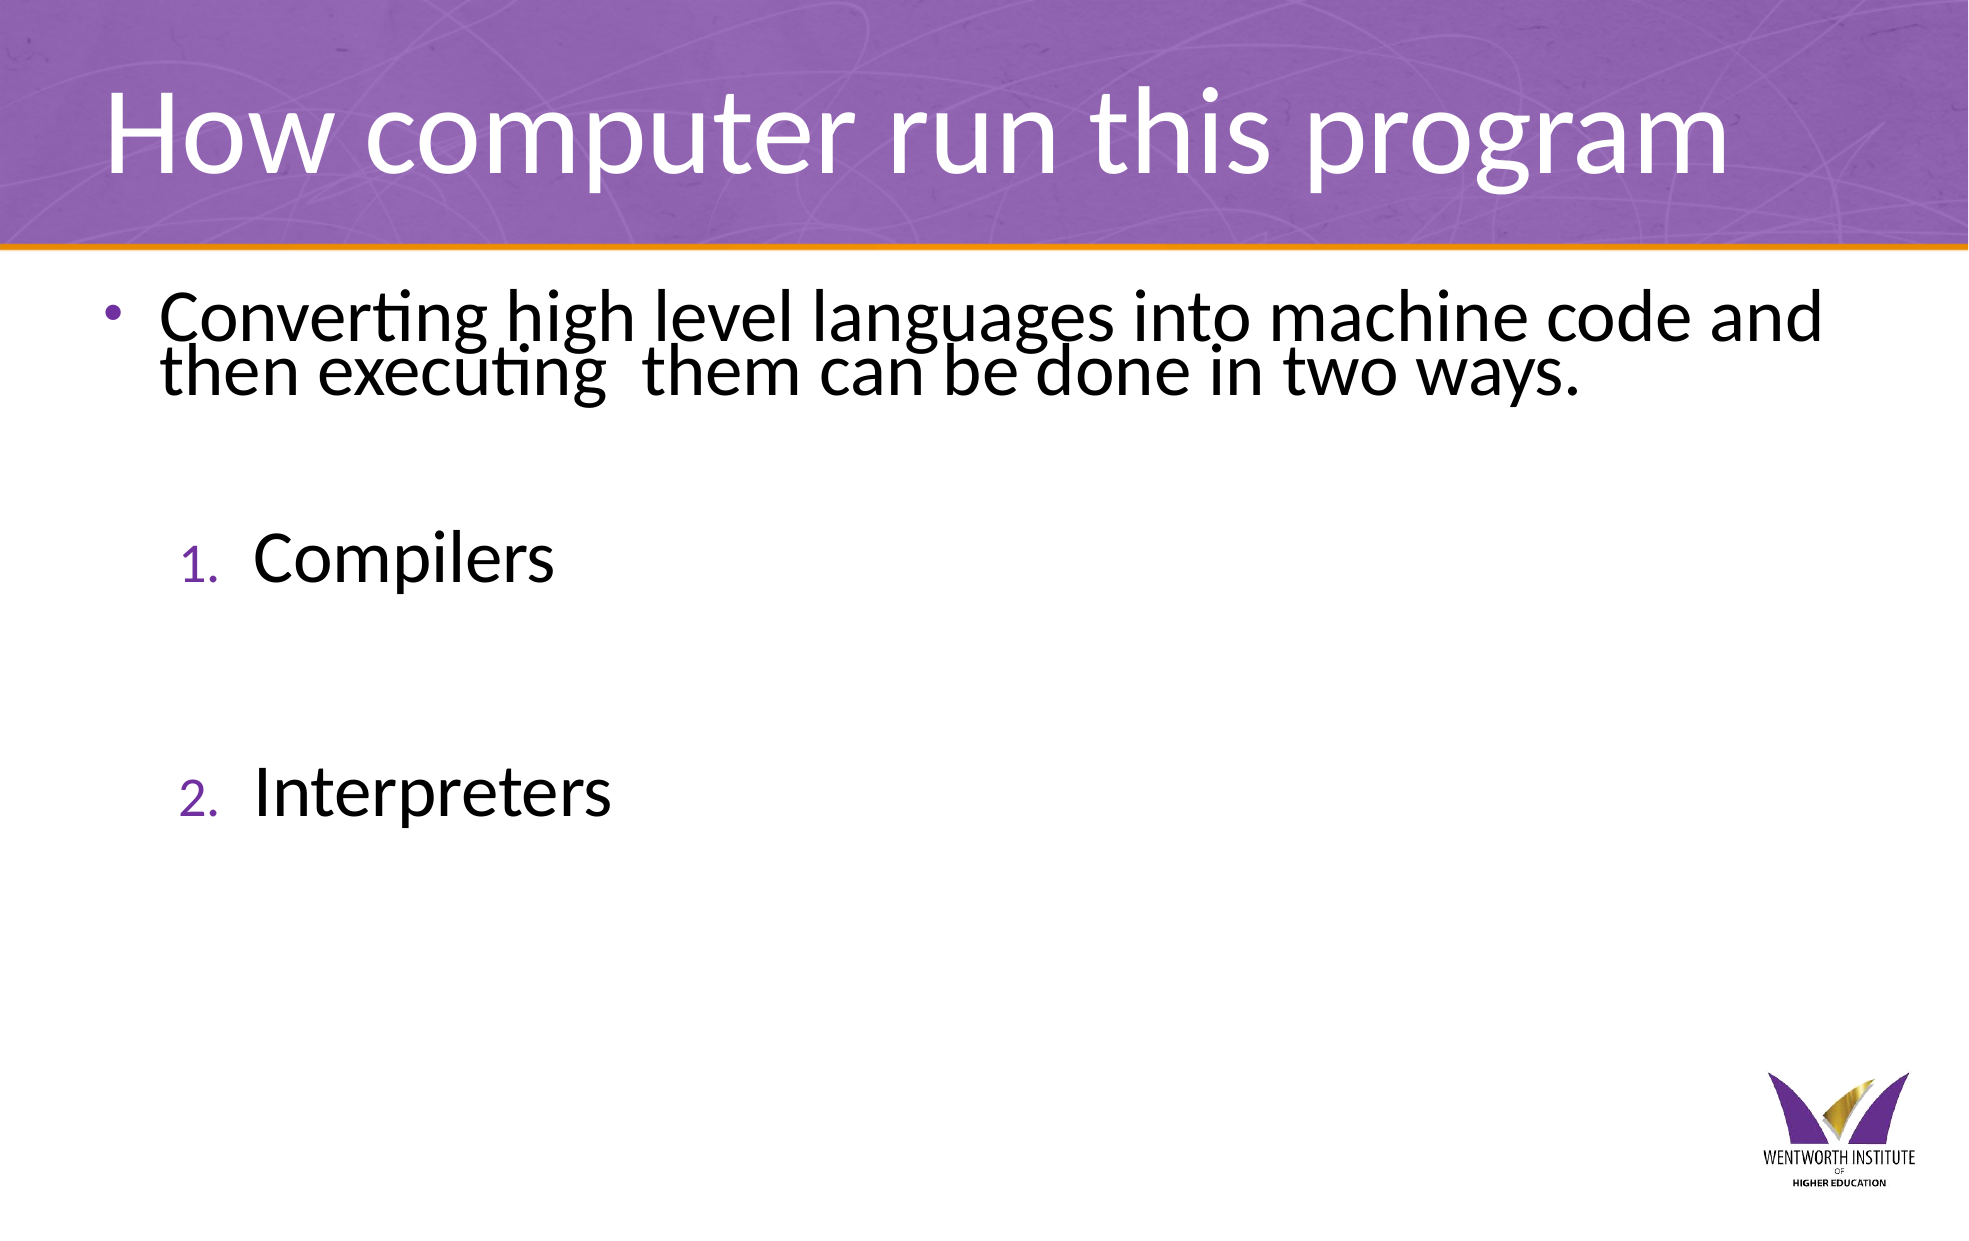

# How computer run this program
Converting high level languages into machine code and then executing  them can be done in two ways.

Compilers

Interpreters